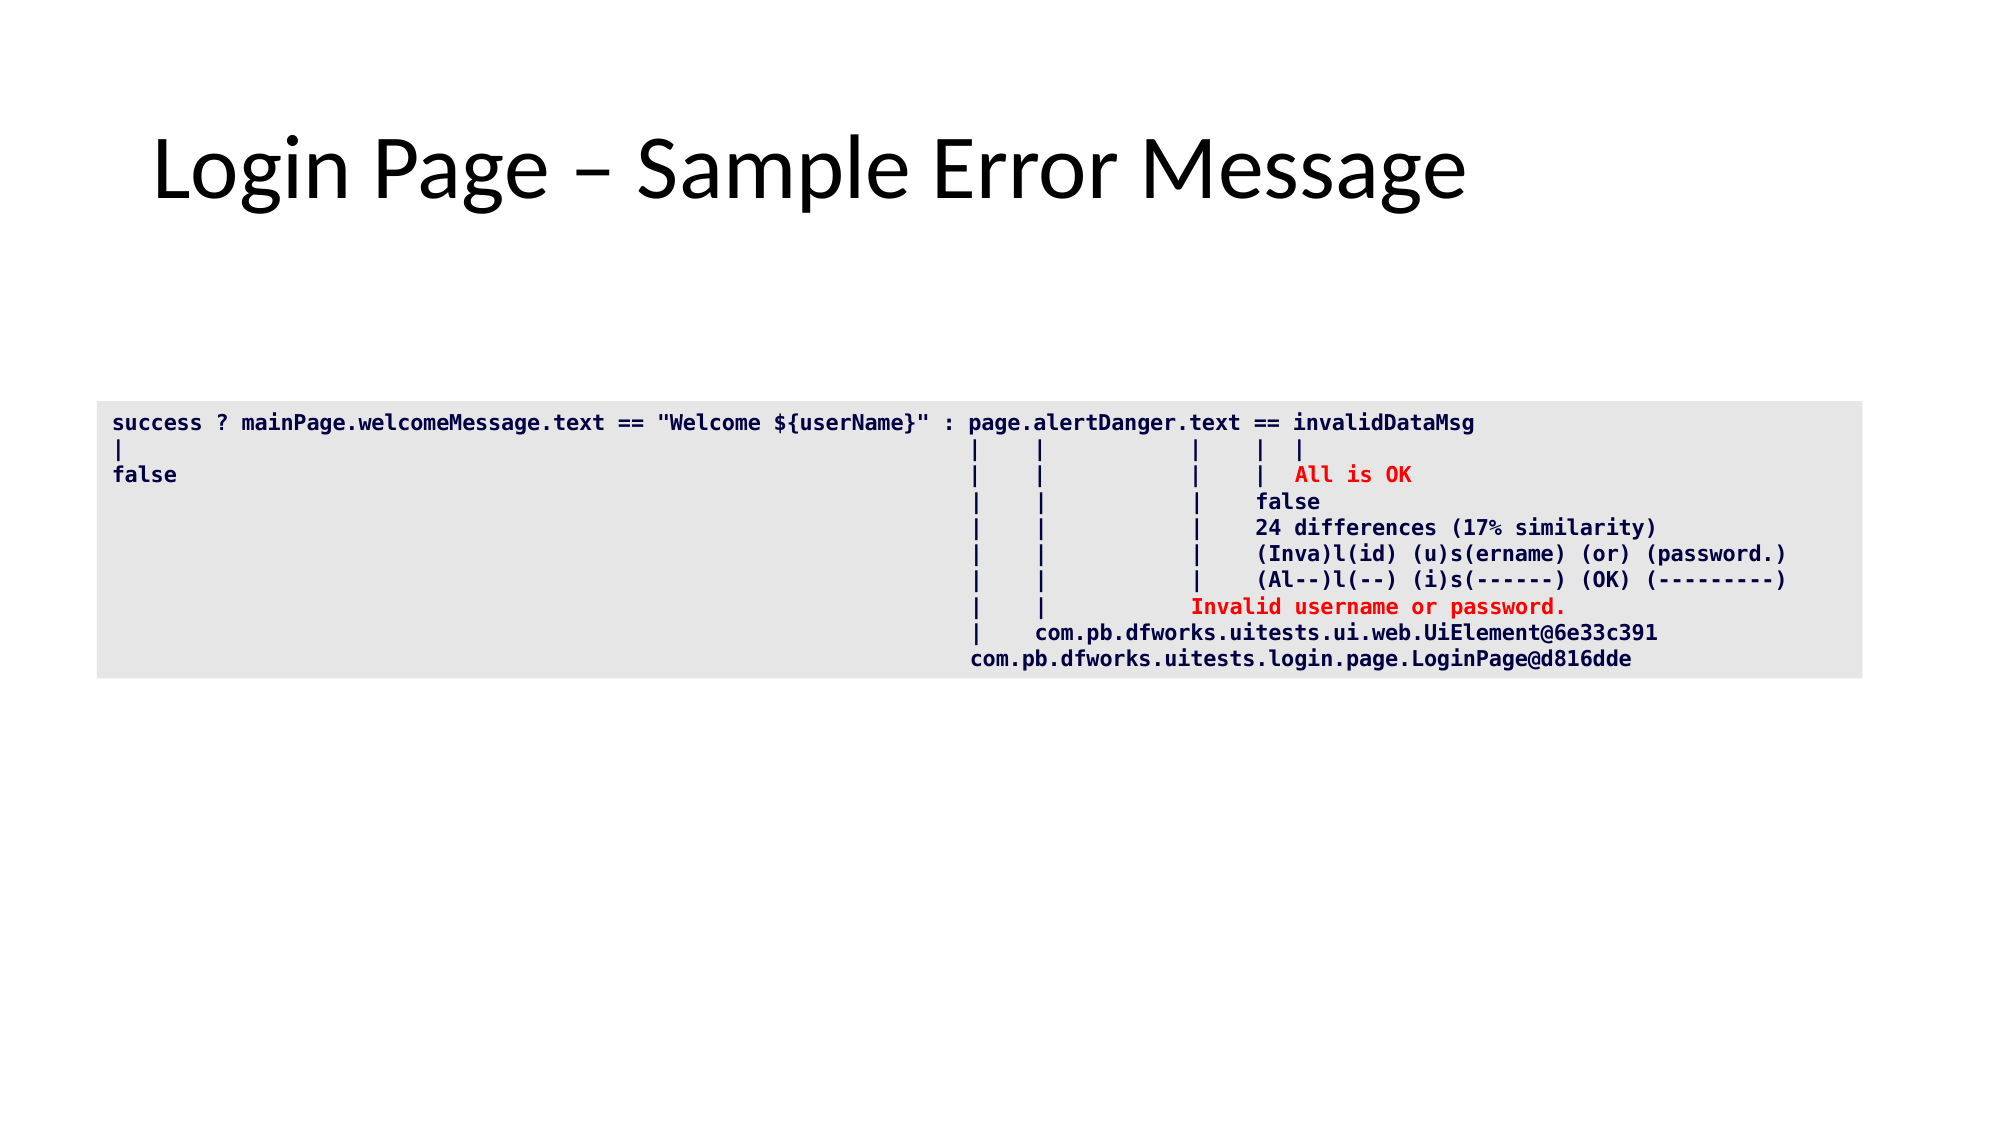

# Login Page – Sample Error Message
success ? mainPage.welcomeMessage.text == "Welcome ${userName}" : page.alertDanger.text == invalidDataMsg
|                                                                 |    |           |    |  |
false                                                             |    |           |    |  All is OK
                                                                  |    |           |    false
                                                                  |    |           |    24 differences (17% similarity)
                                                                  |    |           |    (Inva)l(id) (u)s(ername) (or) (password.)
                                                                  |    |           |    (Al--)l(--) (i)s(------) (OK) (---------)
                                                                  |    |           Invalid username or password.
                                                                  |    com.pb.dfworks.uitests.ui.web.UiElement@6e33c391
                                                                  com.pb.dfworks.uitests.login.page.LoginPage@d816dde